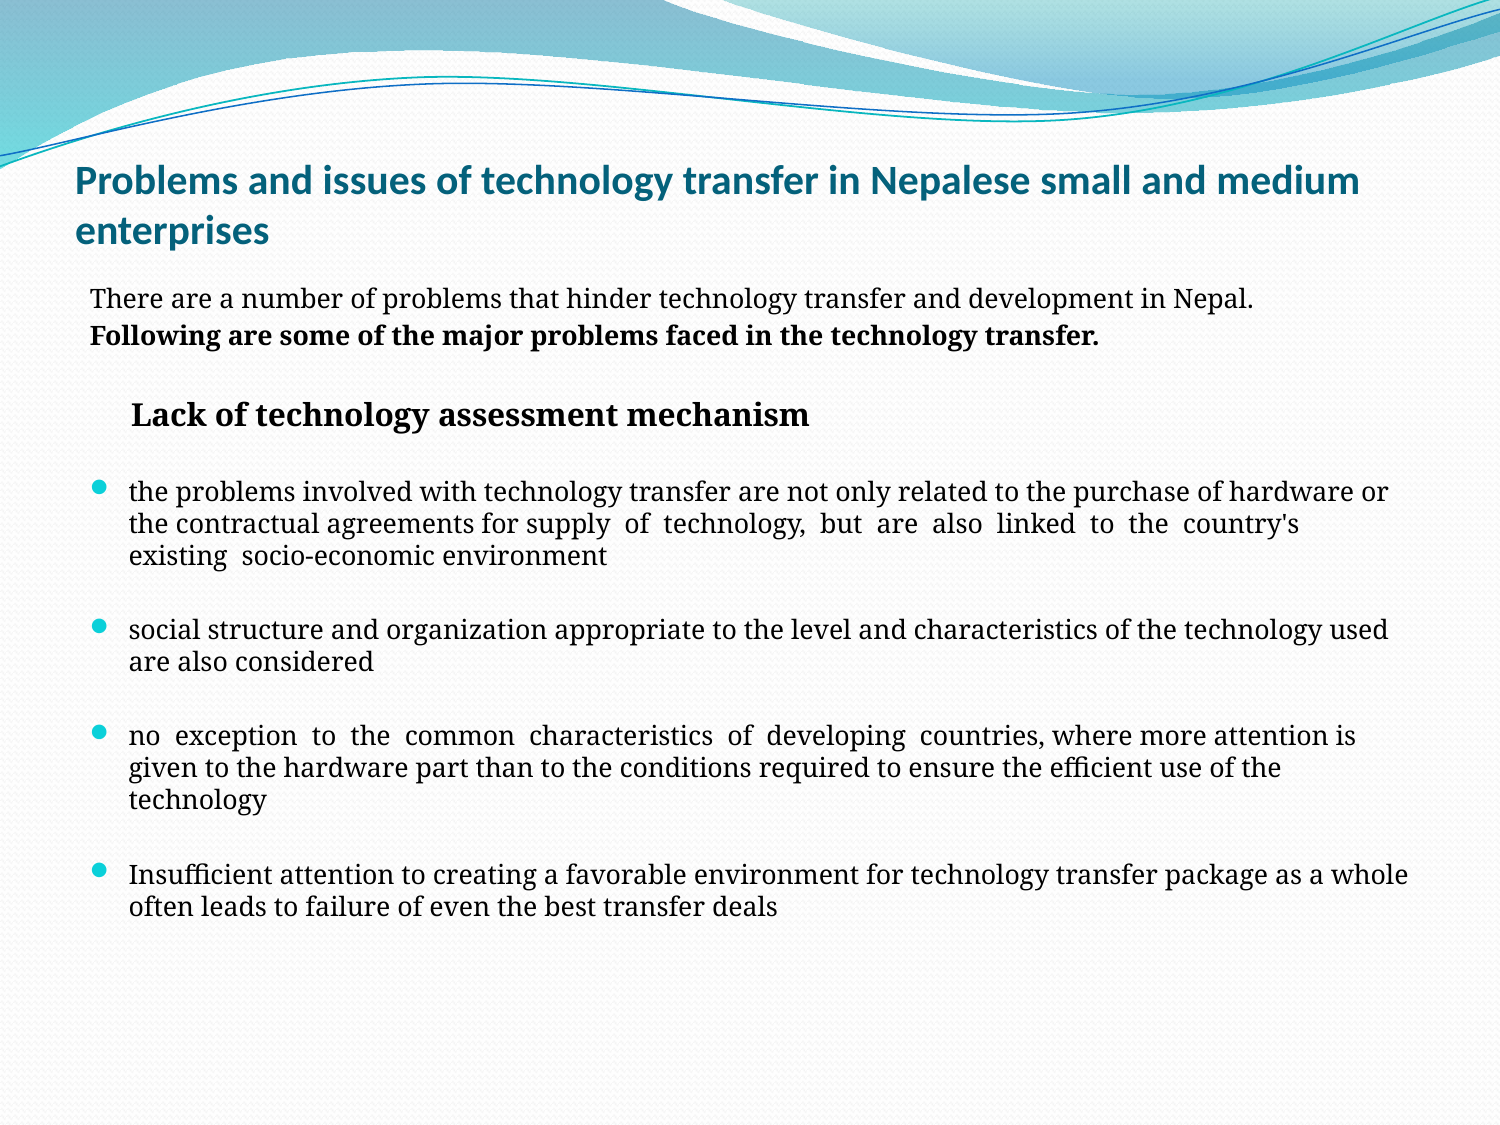

# Problems and issues of technology transfer in Nepalese small and medium enterprises

There are a number of problems that hinder technology transfer and development in Nepal.
Following are some of the major problems faced in the technology transfer.

     Lack of technology assessment mechanism

the problems involved with technology transfer are not only related to the purchase of hardware or the contractual agreements for supply  of  technology,  but  are  also  linked  to  the  country's  existing  socio-economic environment

social structure and organization appropriate to the level and characteristics of the technology used are also considered

no  exception  to  the  common  characteristics  of  developing  countries, where more attention is given to the hardware part than to the conditions required to ensure the efficient use of the technology

Insufficient attention to creating a favorable environment for technology transfer package as a whole often leads to failure of even the best transfer deals